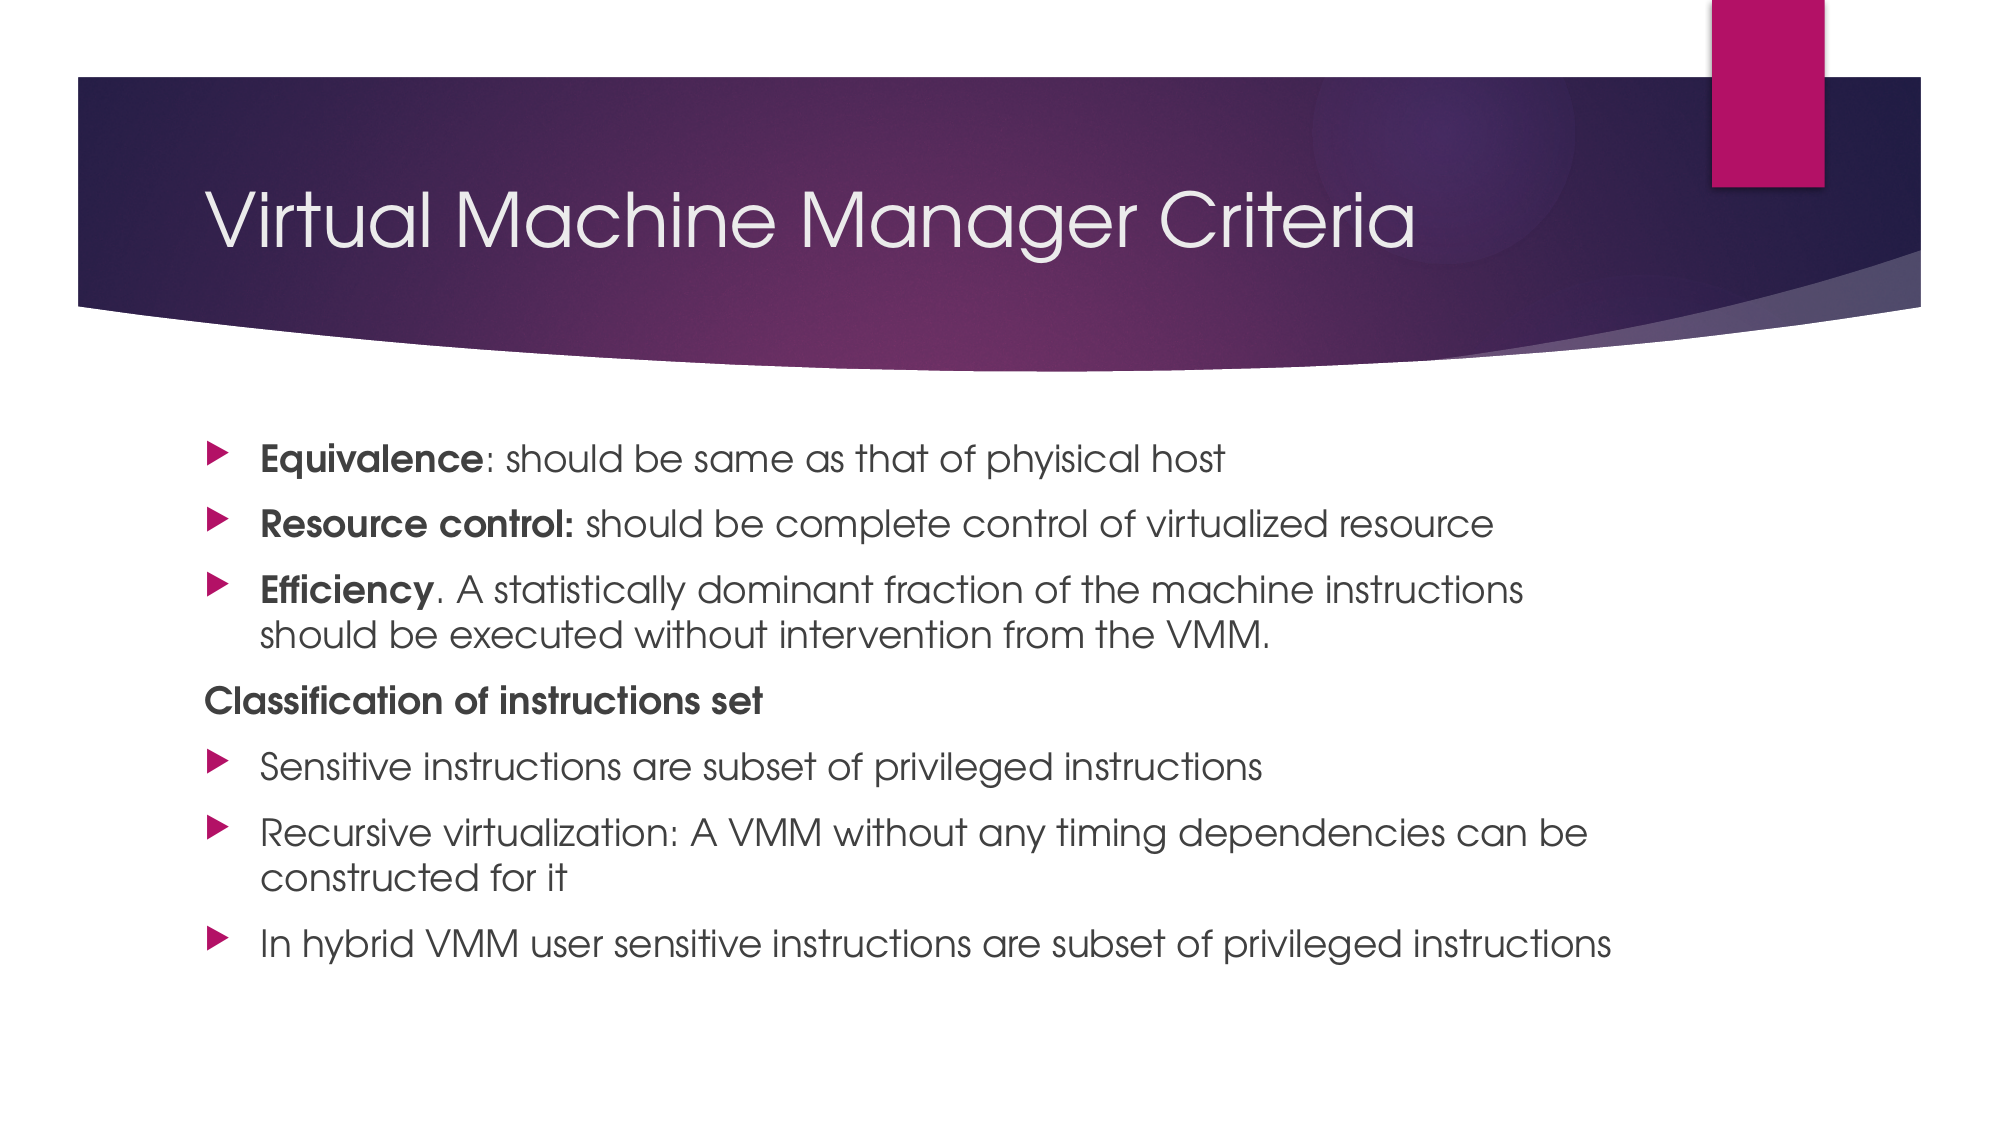

# Virtual Machine Manager Criteria
Equivalence: should be same as that of phyisical host
Resource control: should be complete control of virtualized resource
Efficiency. A statistically dominant fraction of the machine instructions should be executed without intervention from the VMM.
Classification of instructions set
Sensitive instructions are subset of privileged instructions
Recursive virtualization: A VMM without any timing dependencies can be constructed for it
In hybrid VMM user sensitive instructions are subset of privileged instructions